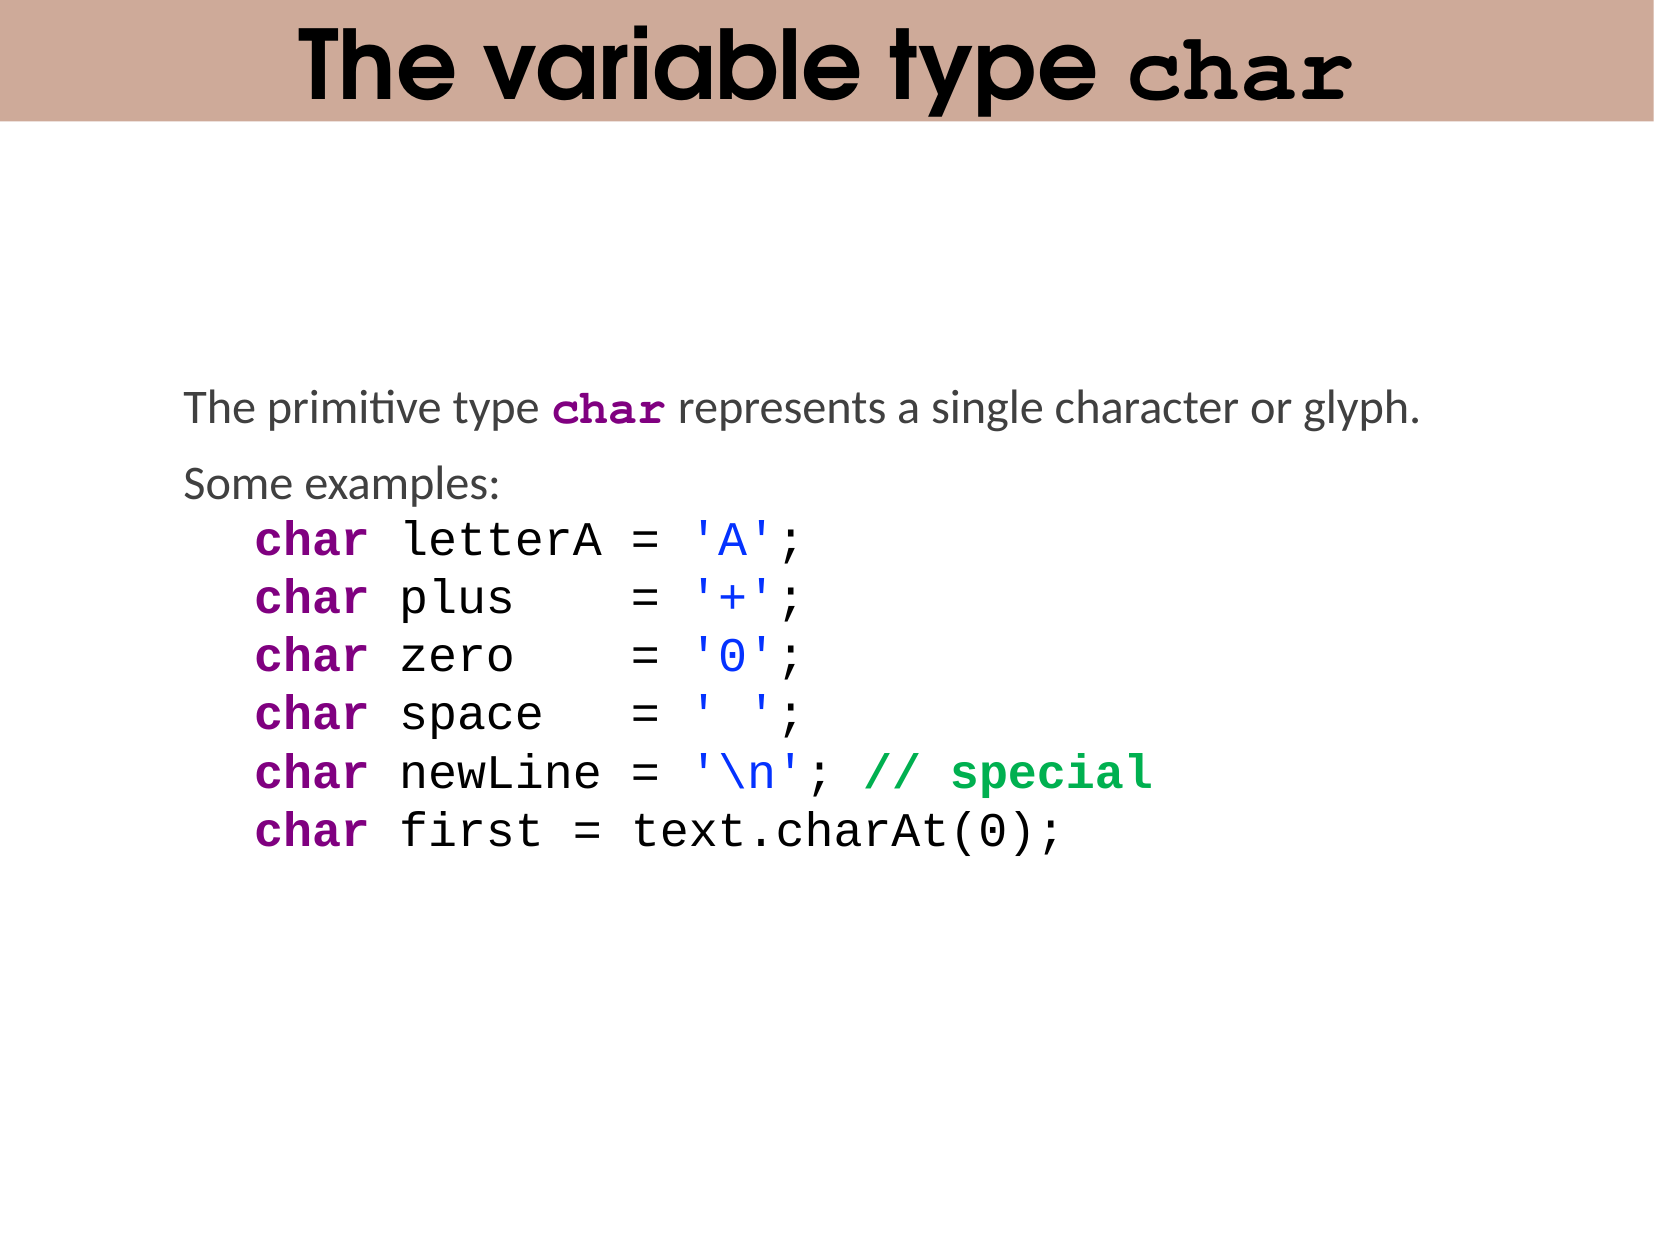

The variable type char
The primitive type char represents a single character or glyph.
Some examples:
char letterA = 'A';
char plus    = '+';
char zero    = '0';
char space   = ' ';
char newLine = '\n'; // special
char first = text.charAt(0);